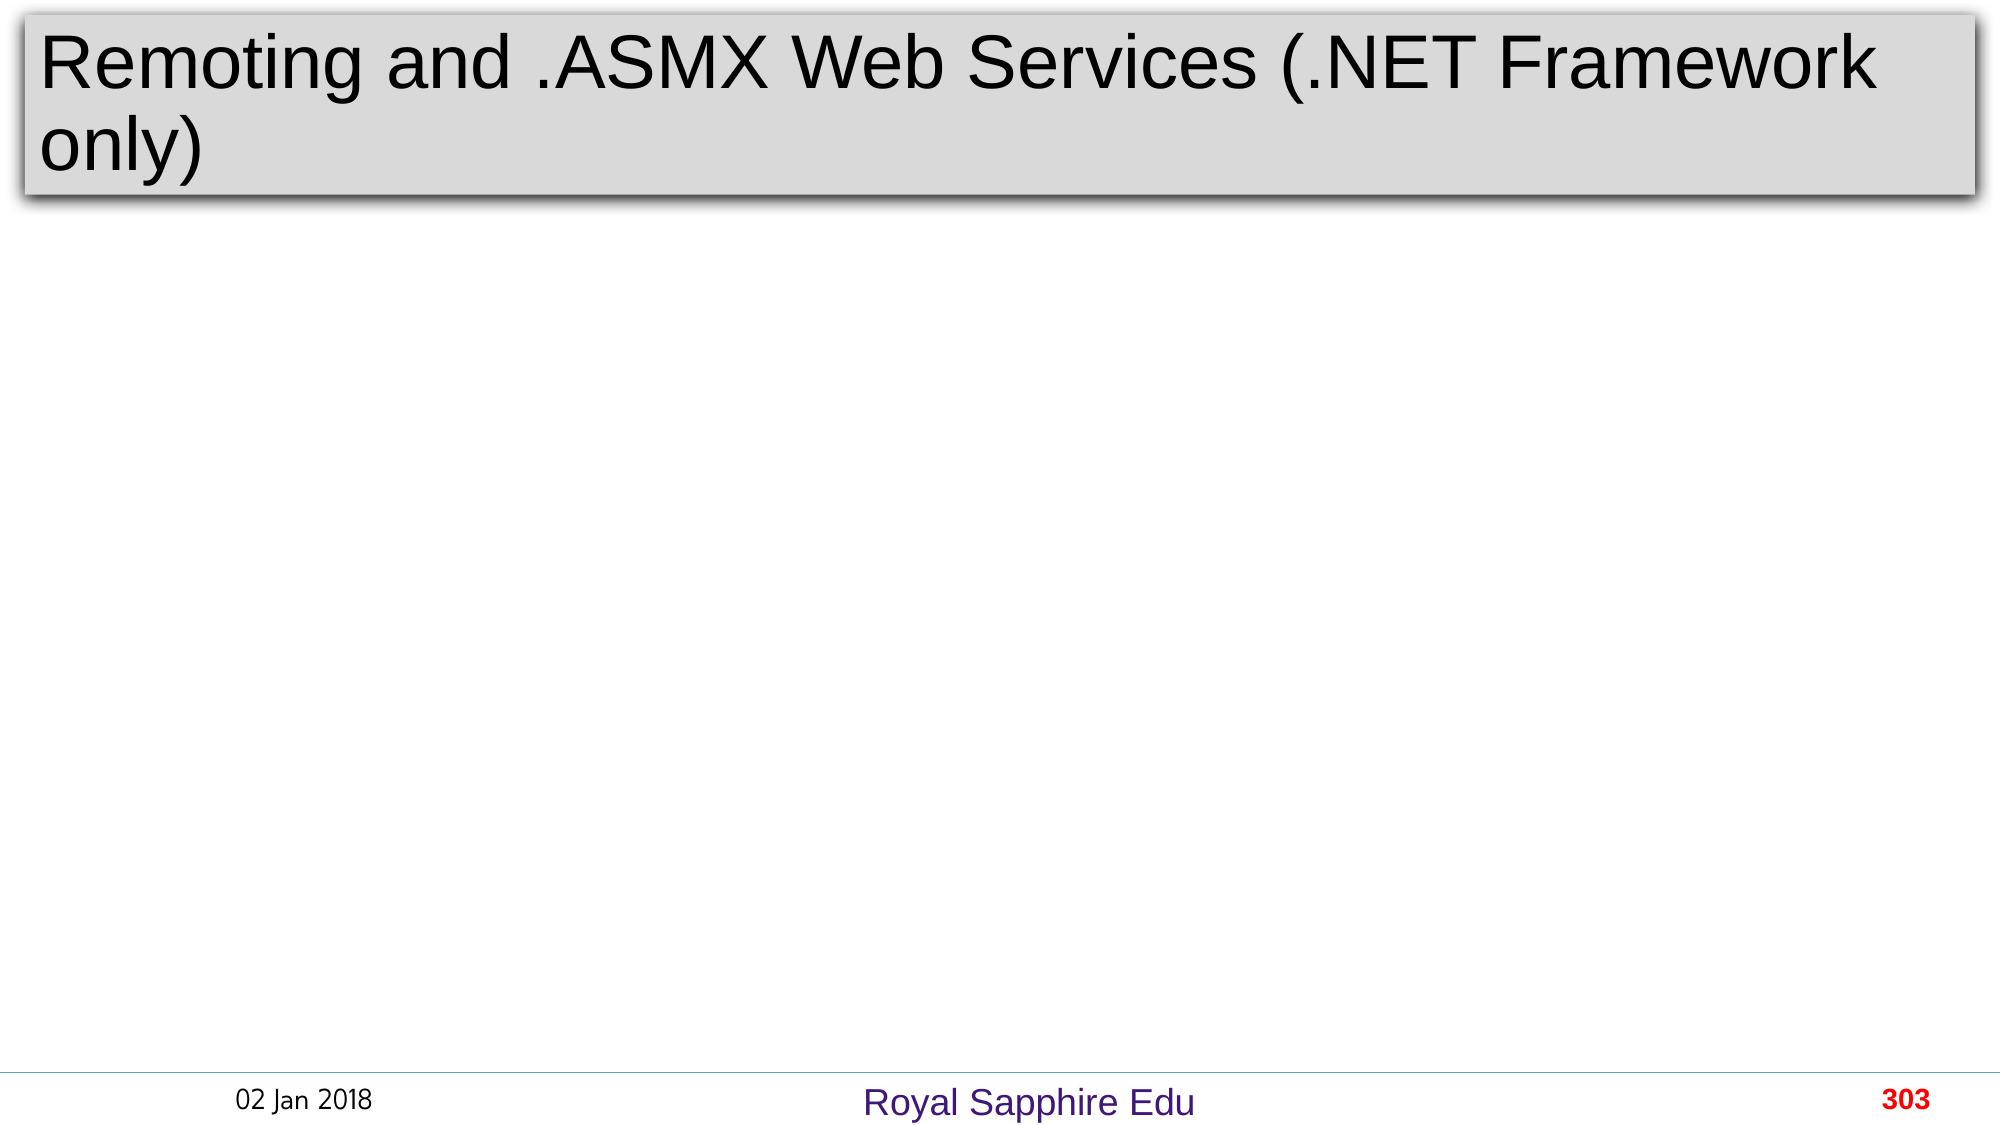

# Remoting and .ASMX Web Services (.NET Framework only)

02 Jan 2018
303